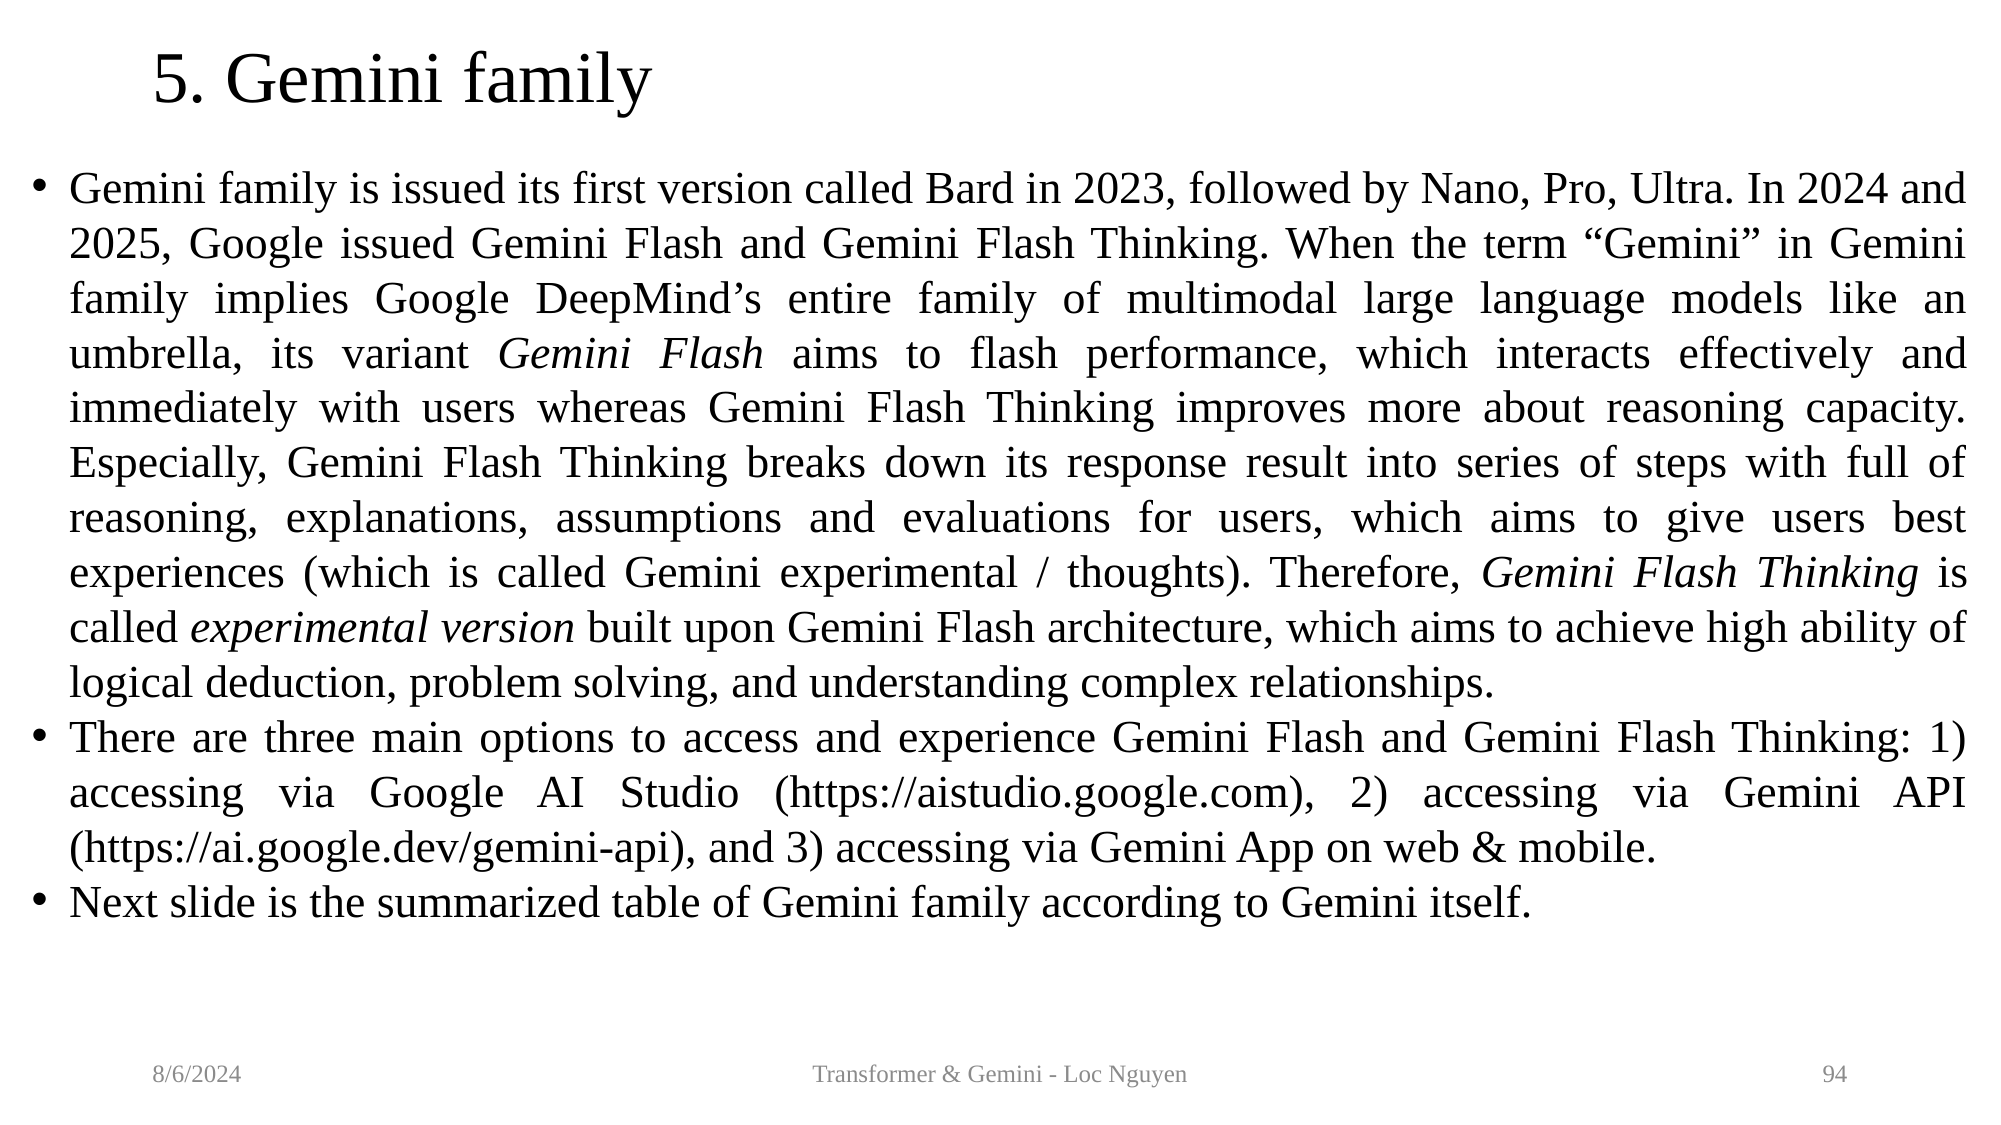

# 5. Gemini family
Gemini family is issued its first version called Bard in 2023, followed by Nano, Pro, Ultra. In 2024 and 2025, Google issued Gemini Flash and Gemini Flash Thinking. When the term “Gemini” in Gemini family implies Google DeepMind’s entire family of multimodal large language models like an umbrella, its variant Gemini Flash aims to flash performance, which interacts effectively and immediately with users whereas Gemini Flash Thinking improves more about reasoning capacity. Especially, Gemini Flash Thinking breaks down its response result into series of steps with full of reasoning, explanations, assumptions and evaluations for users, which aims to give users best experiences (which is called Gemini experimental / thoughts). Therefore, Gemini Flash Thinking is called experimental version built upon Gemini Flash architecture, which aims to achieve high ability of logical deduction, problem solving, and understanding complex relationships.
There are three main options to access and experience Gemini Flash and Gemini Flash Thinking: 1) accessing via Google AI Studio (https://aistudio.google.com), 2) accessing via Gemini API (https://ai.google.dev/gemini-api), and 3) accessing via Gemini App on web & mobile.
Next slide is the summarized table of Gemini family according to Gemini itself.
8/6/2024
Transformer & Gemini - Loc Nguyen
94